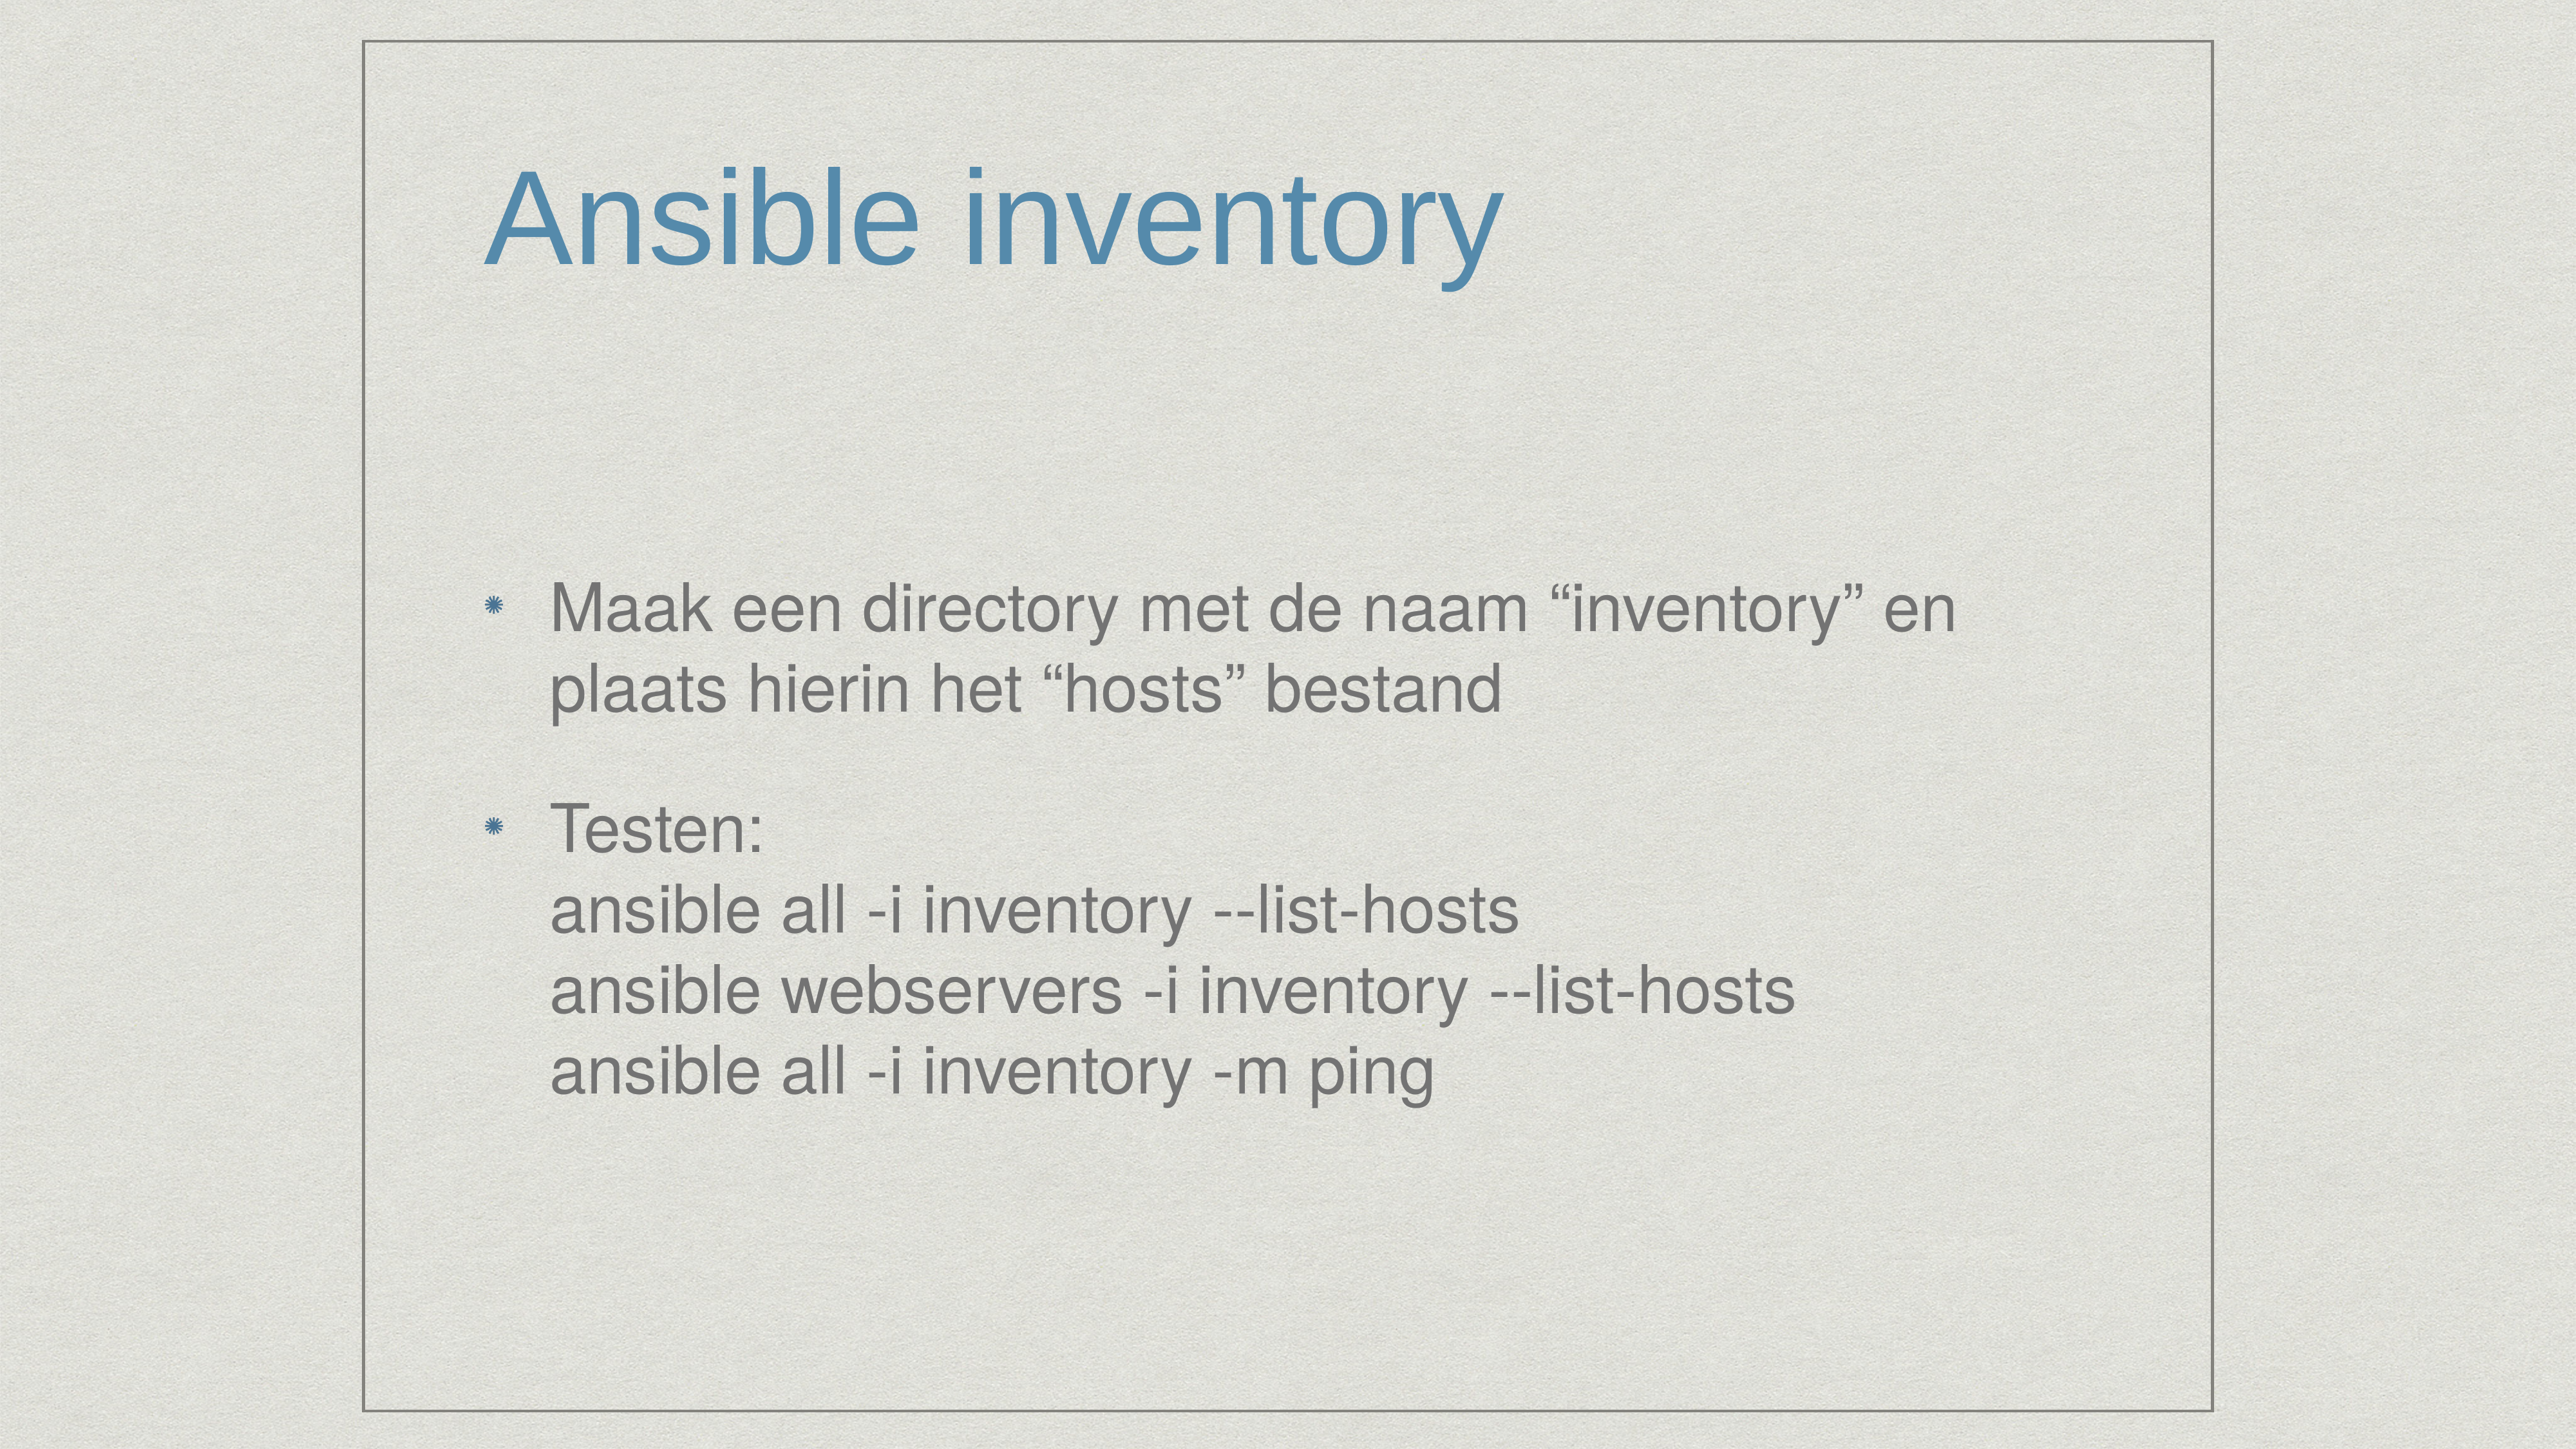

# Ansible inventory
Maak een directory met de naam “inventory” en plaats hierin het “hosts” bestand
Testen:
ansible all -i inventory --list-hosts
ansible webservers -i inventory --list-hosts
ansible all -i inventory -m ping